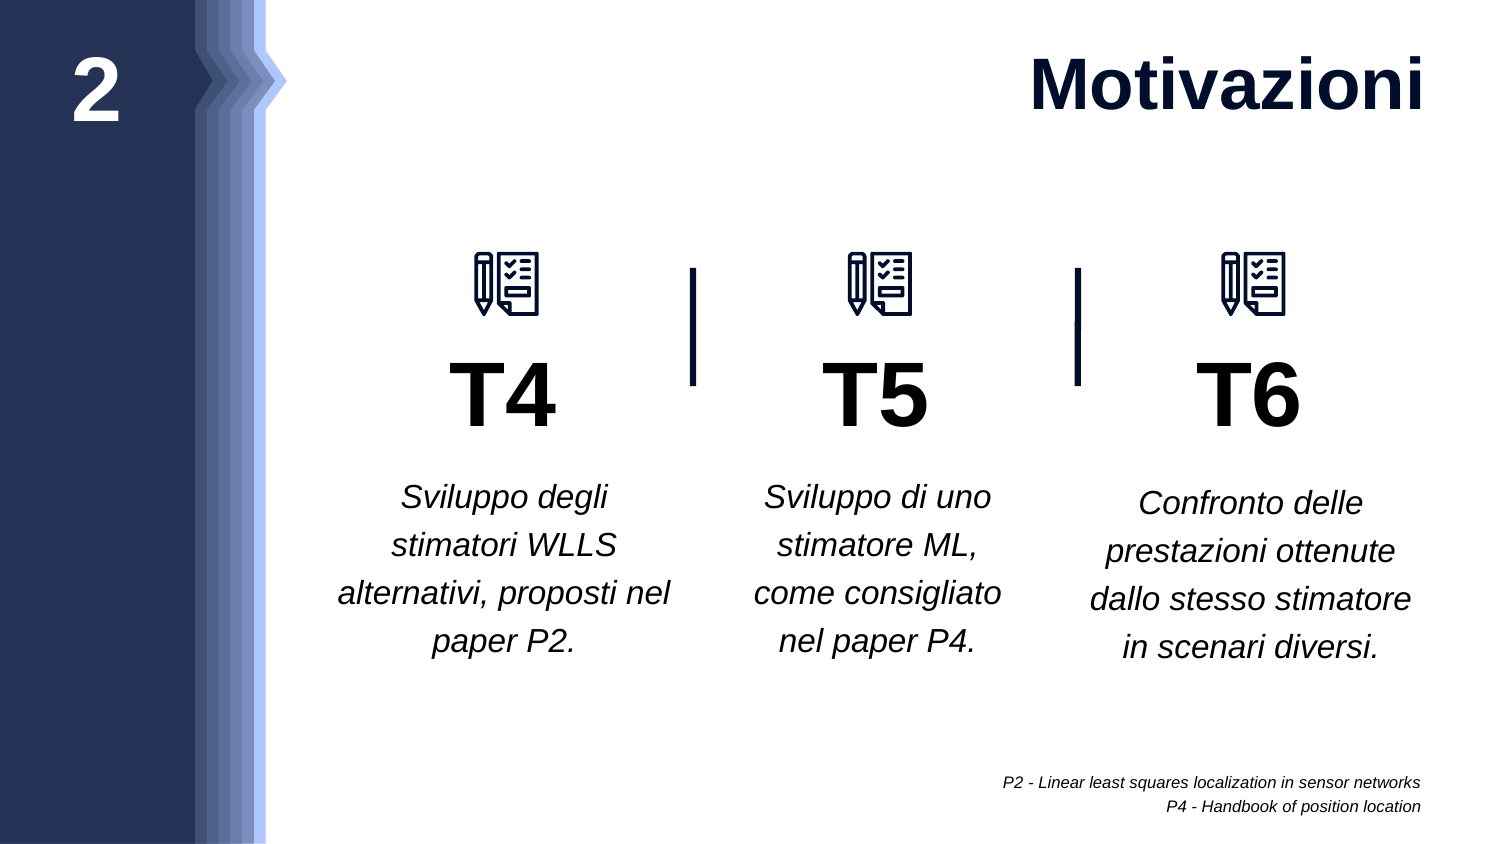

8

7

6

5

4

3

2

# Motivazioni

T4
Sviluppo degli stimatori WLLS alternativi, proposti nel paper P2.

T5
Sviluppo di uno stimatore ML,
come consigliato
nel paper P4.

T6
Confronto delle prestazioni ottenute dallo stesso stimatore in scenari diversi.
P2 - Linear least squares localization in sensor networks
P4 - Handbook of position location